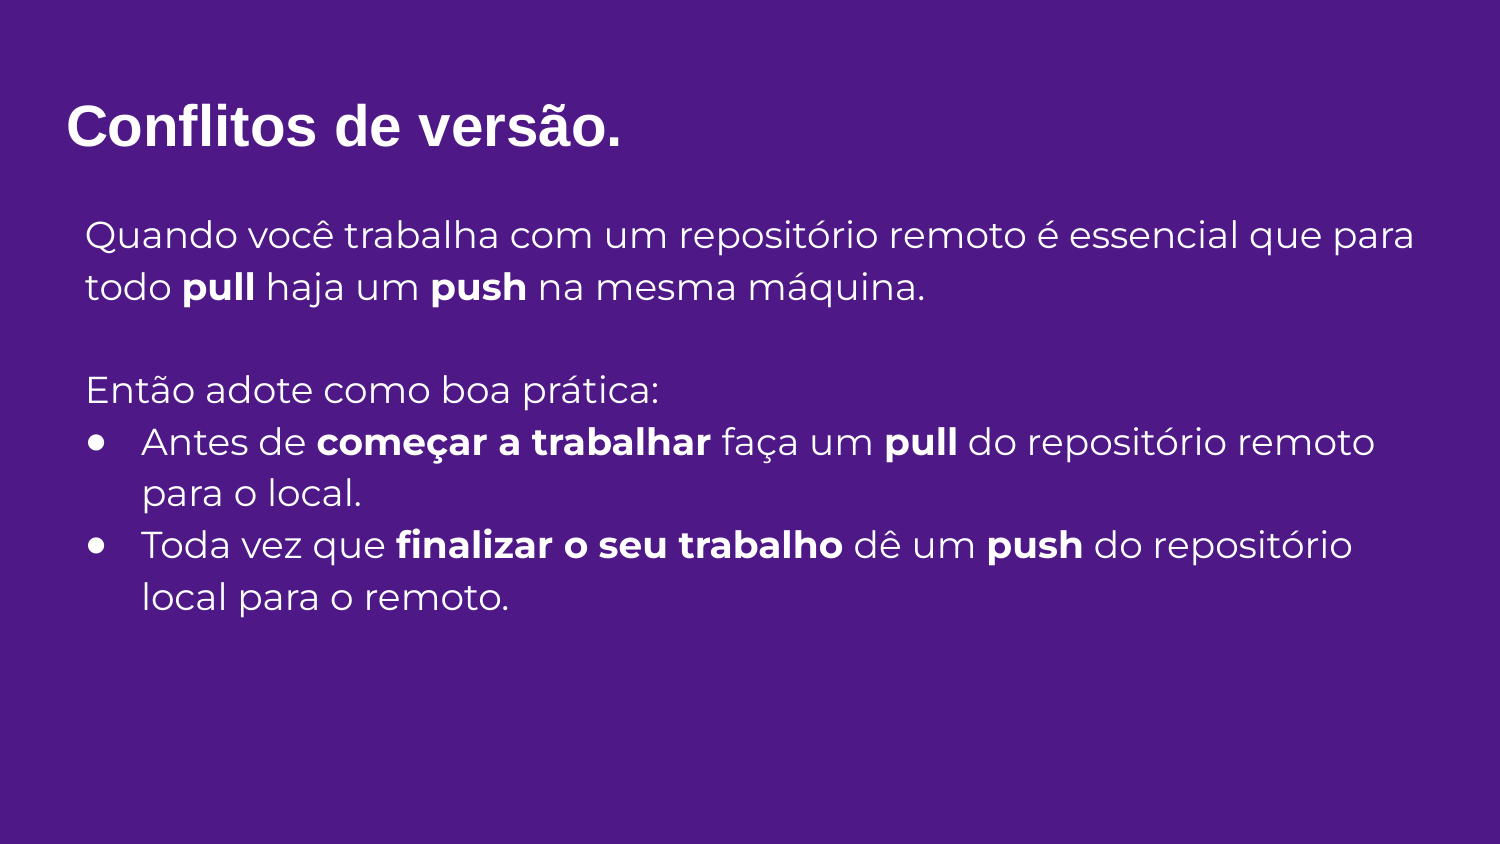

# Conflitos de versão.
Quando você trabalha com um repositório remoto é essencial que para todo pull haja um push na mesma máquina.

Então adote como boa prática:
Antes de começar a trabalhar faça um pull do repositório remoto para o local.
Toda vez que finalizar o seu trabalho dê um push do repositório local para o remoto.